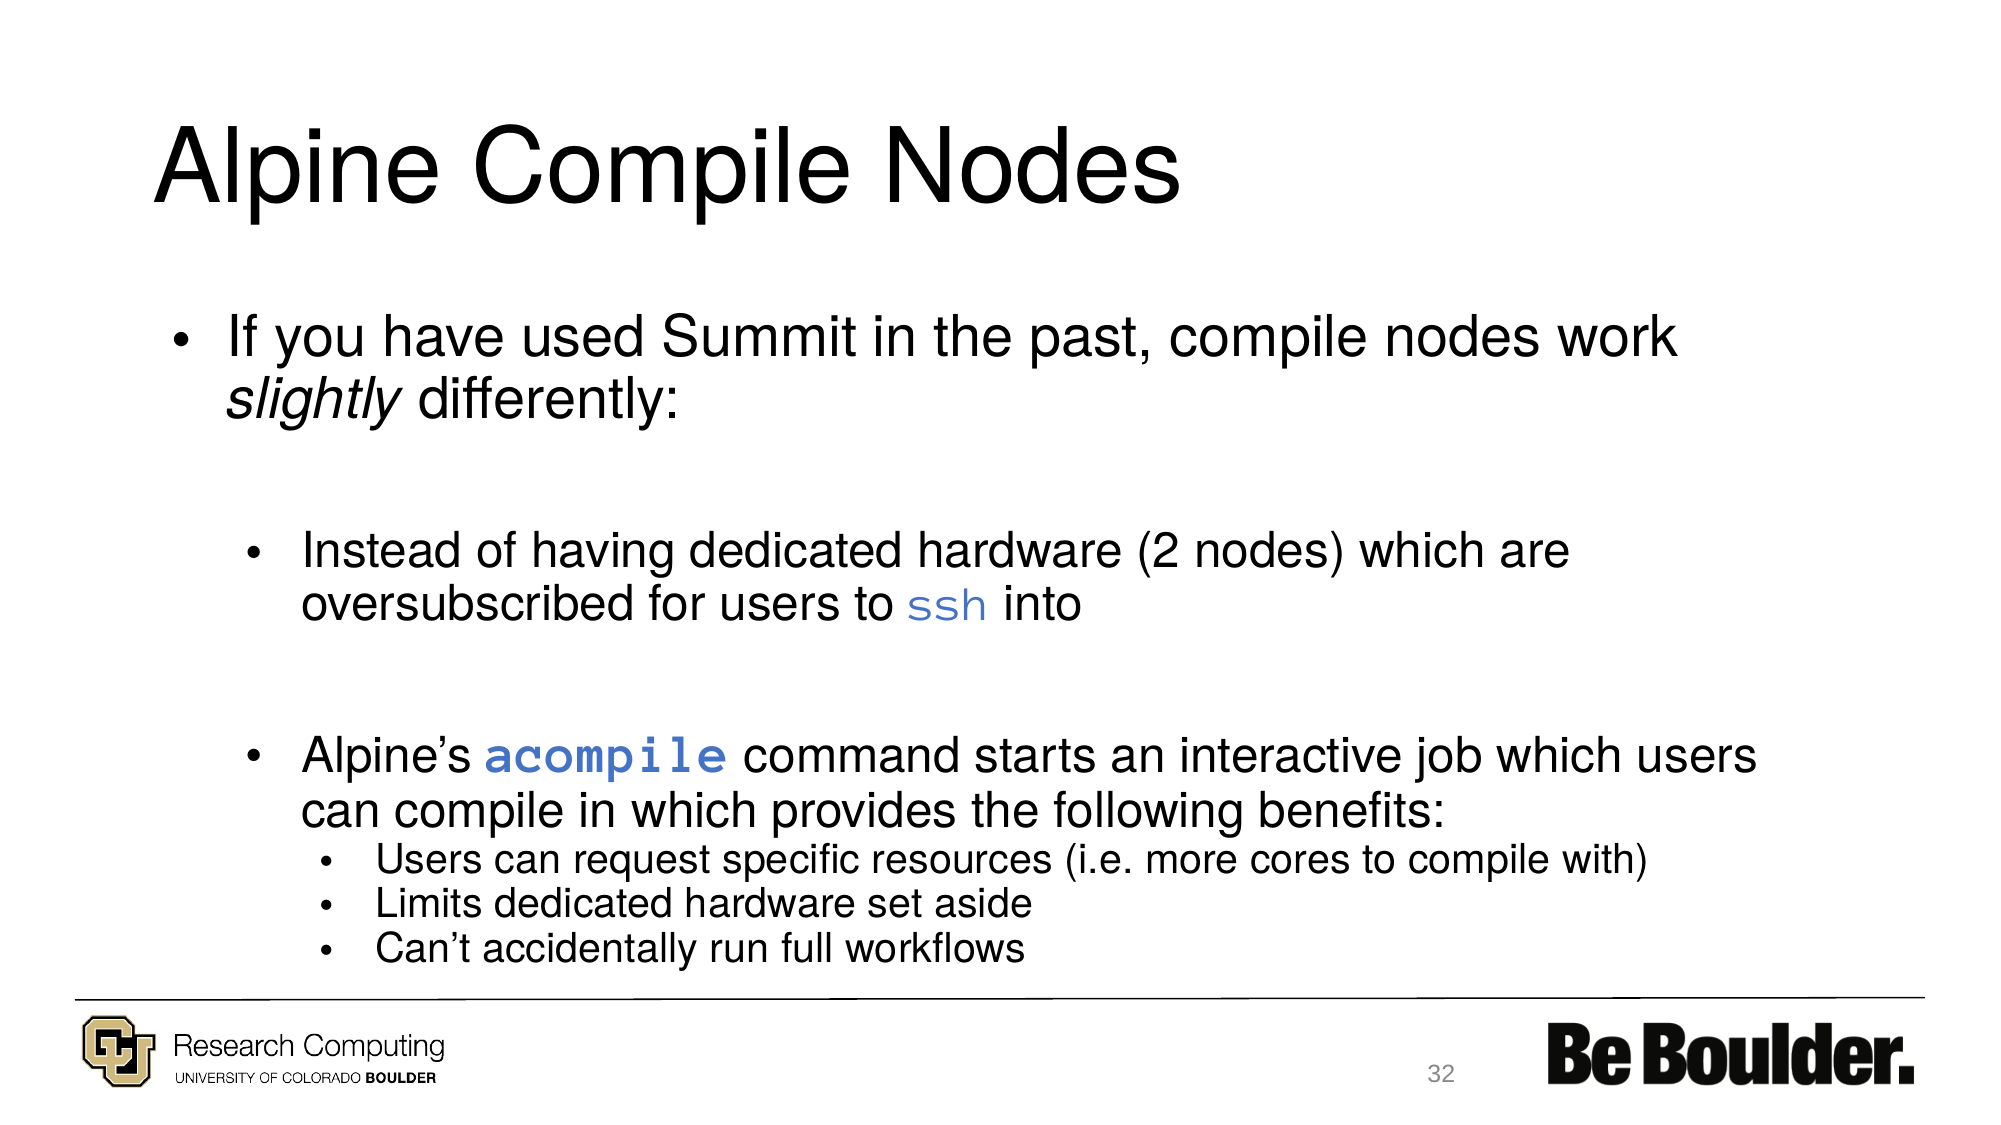

# Alpine Compile Nodes
If you have used Summit in the past, compile nodes work slightly differently:

Instead of having dedicated hardware (2 nodes) which are oversubscribed for users to ssh into

Alpine’s acompile command starts an interactive job which users can compile in which provides the following benefits:
Users can request specific resources (i.e. more cores to compile with)
Limits dedicated hardware set aside
Can’t accidentally run full workflows
32